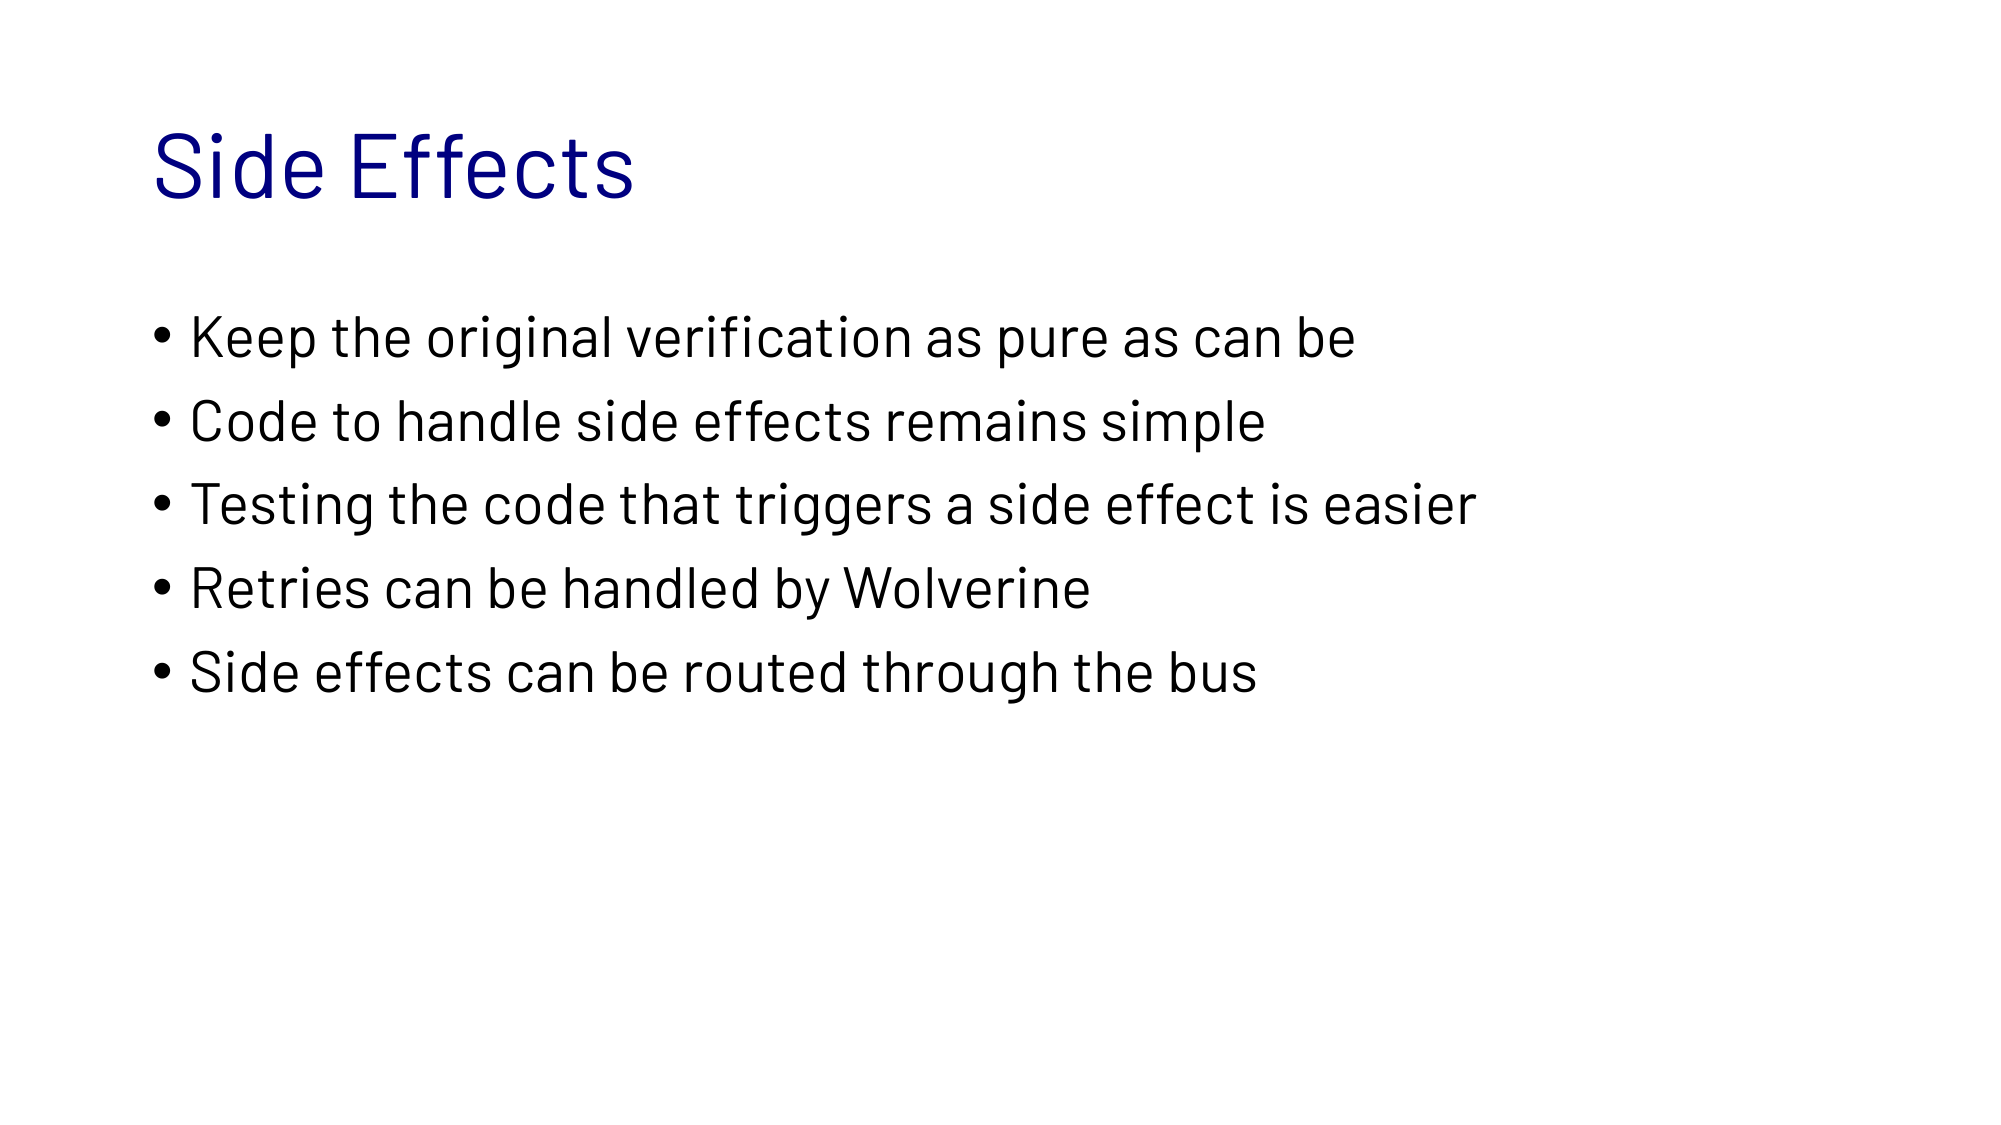

# Side Effects
Keep the original verification as pure as can be
Code to handle side effects remains simple
Testing the code that triggers a side effect is easier
Retries can be handled by Wolverine
Side effects can be routed through the bus